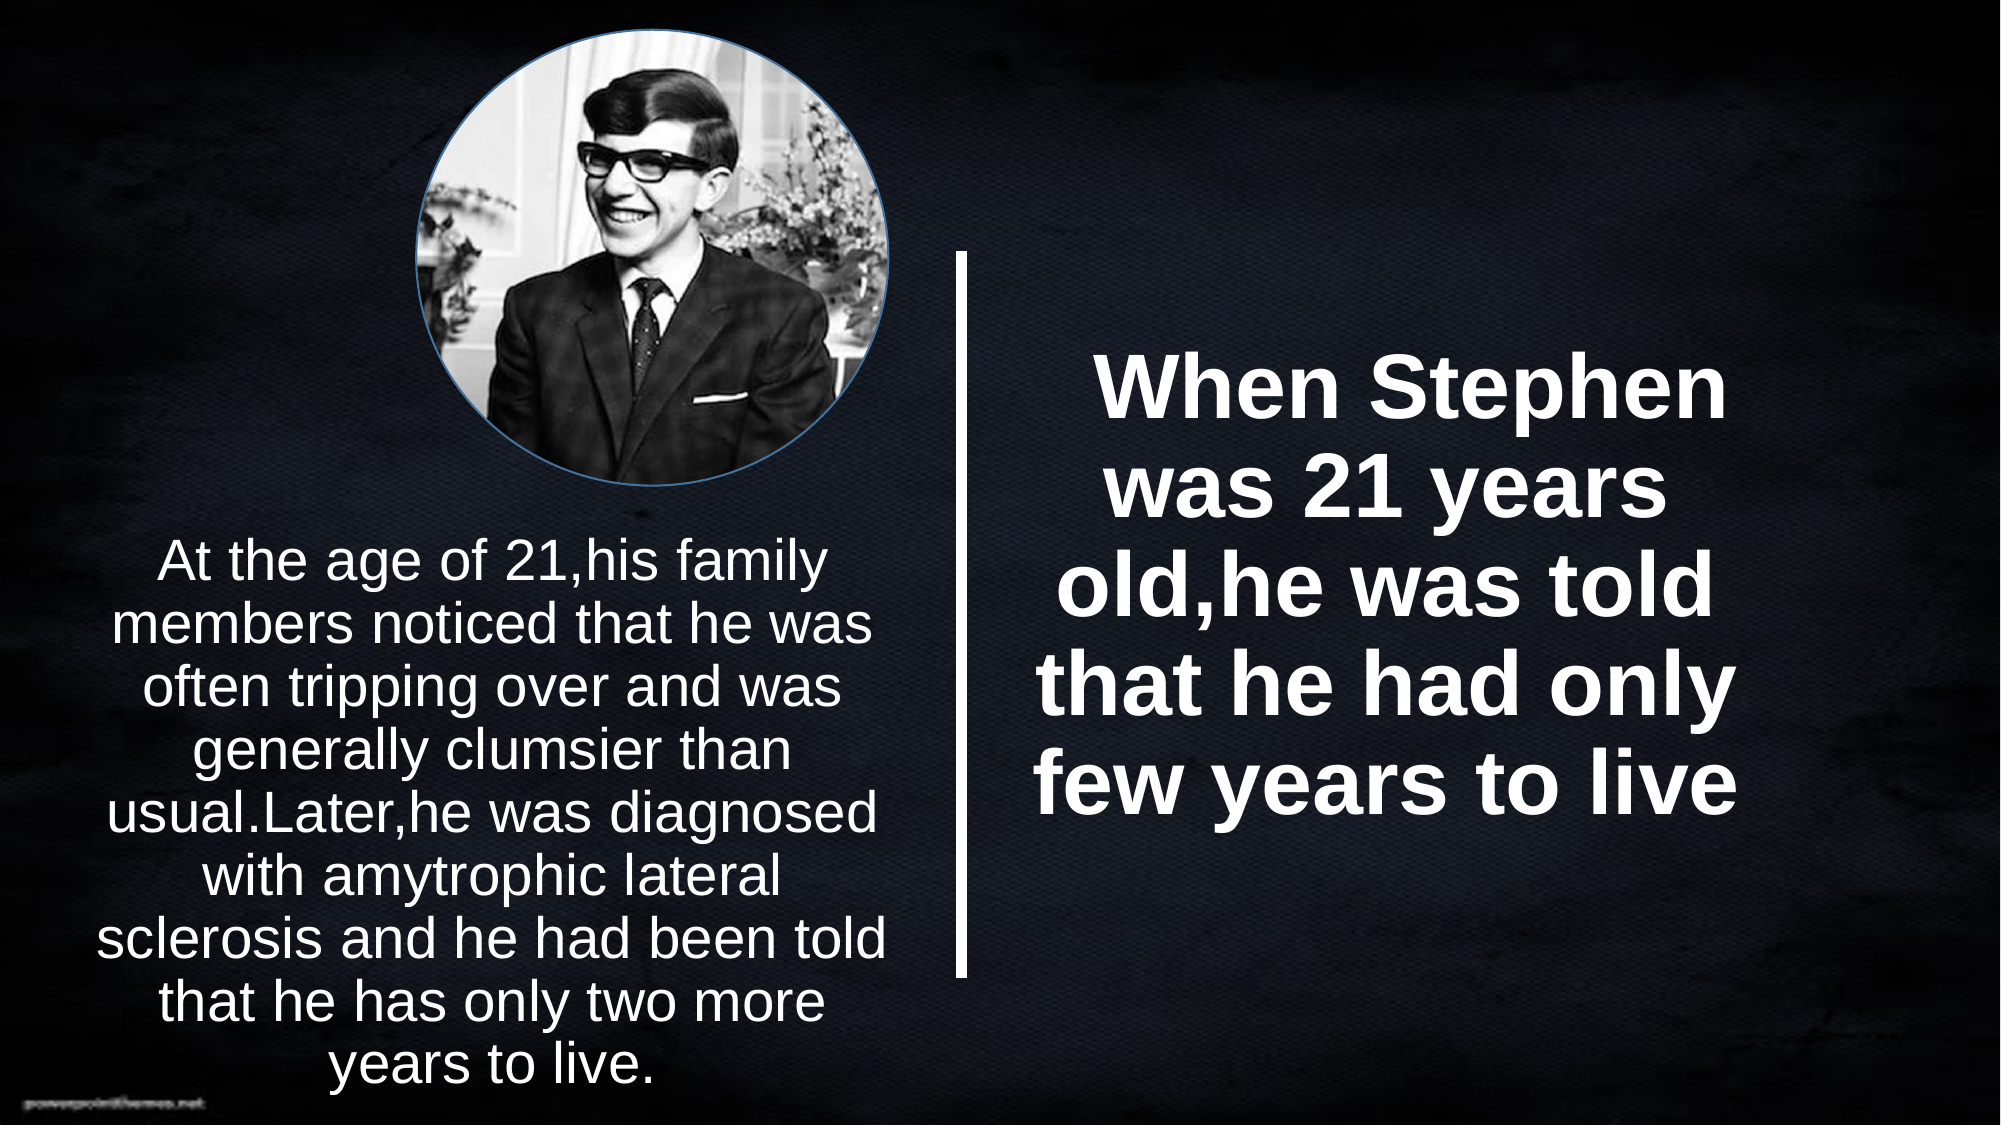

When Stephen was 21 years old,he was told that he had only few years to live

At the age of 21,his family members noticed that he was often tripping over and was generally clumsier than usual.Later,he was diagnosed with amytrophic lateral sclerosis and he had been told that he has only two more years to live.